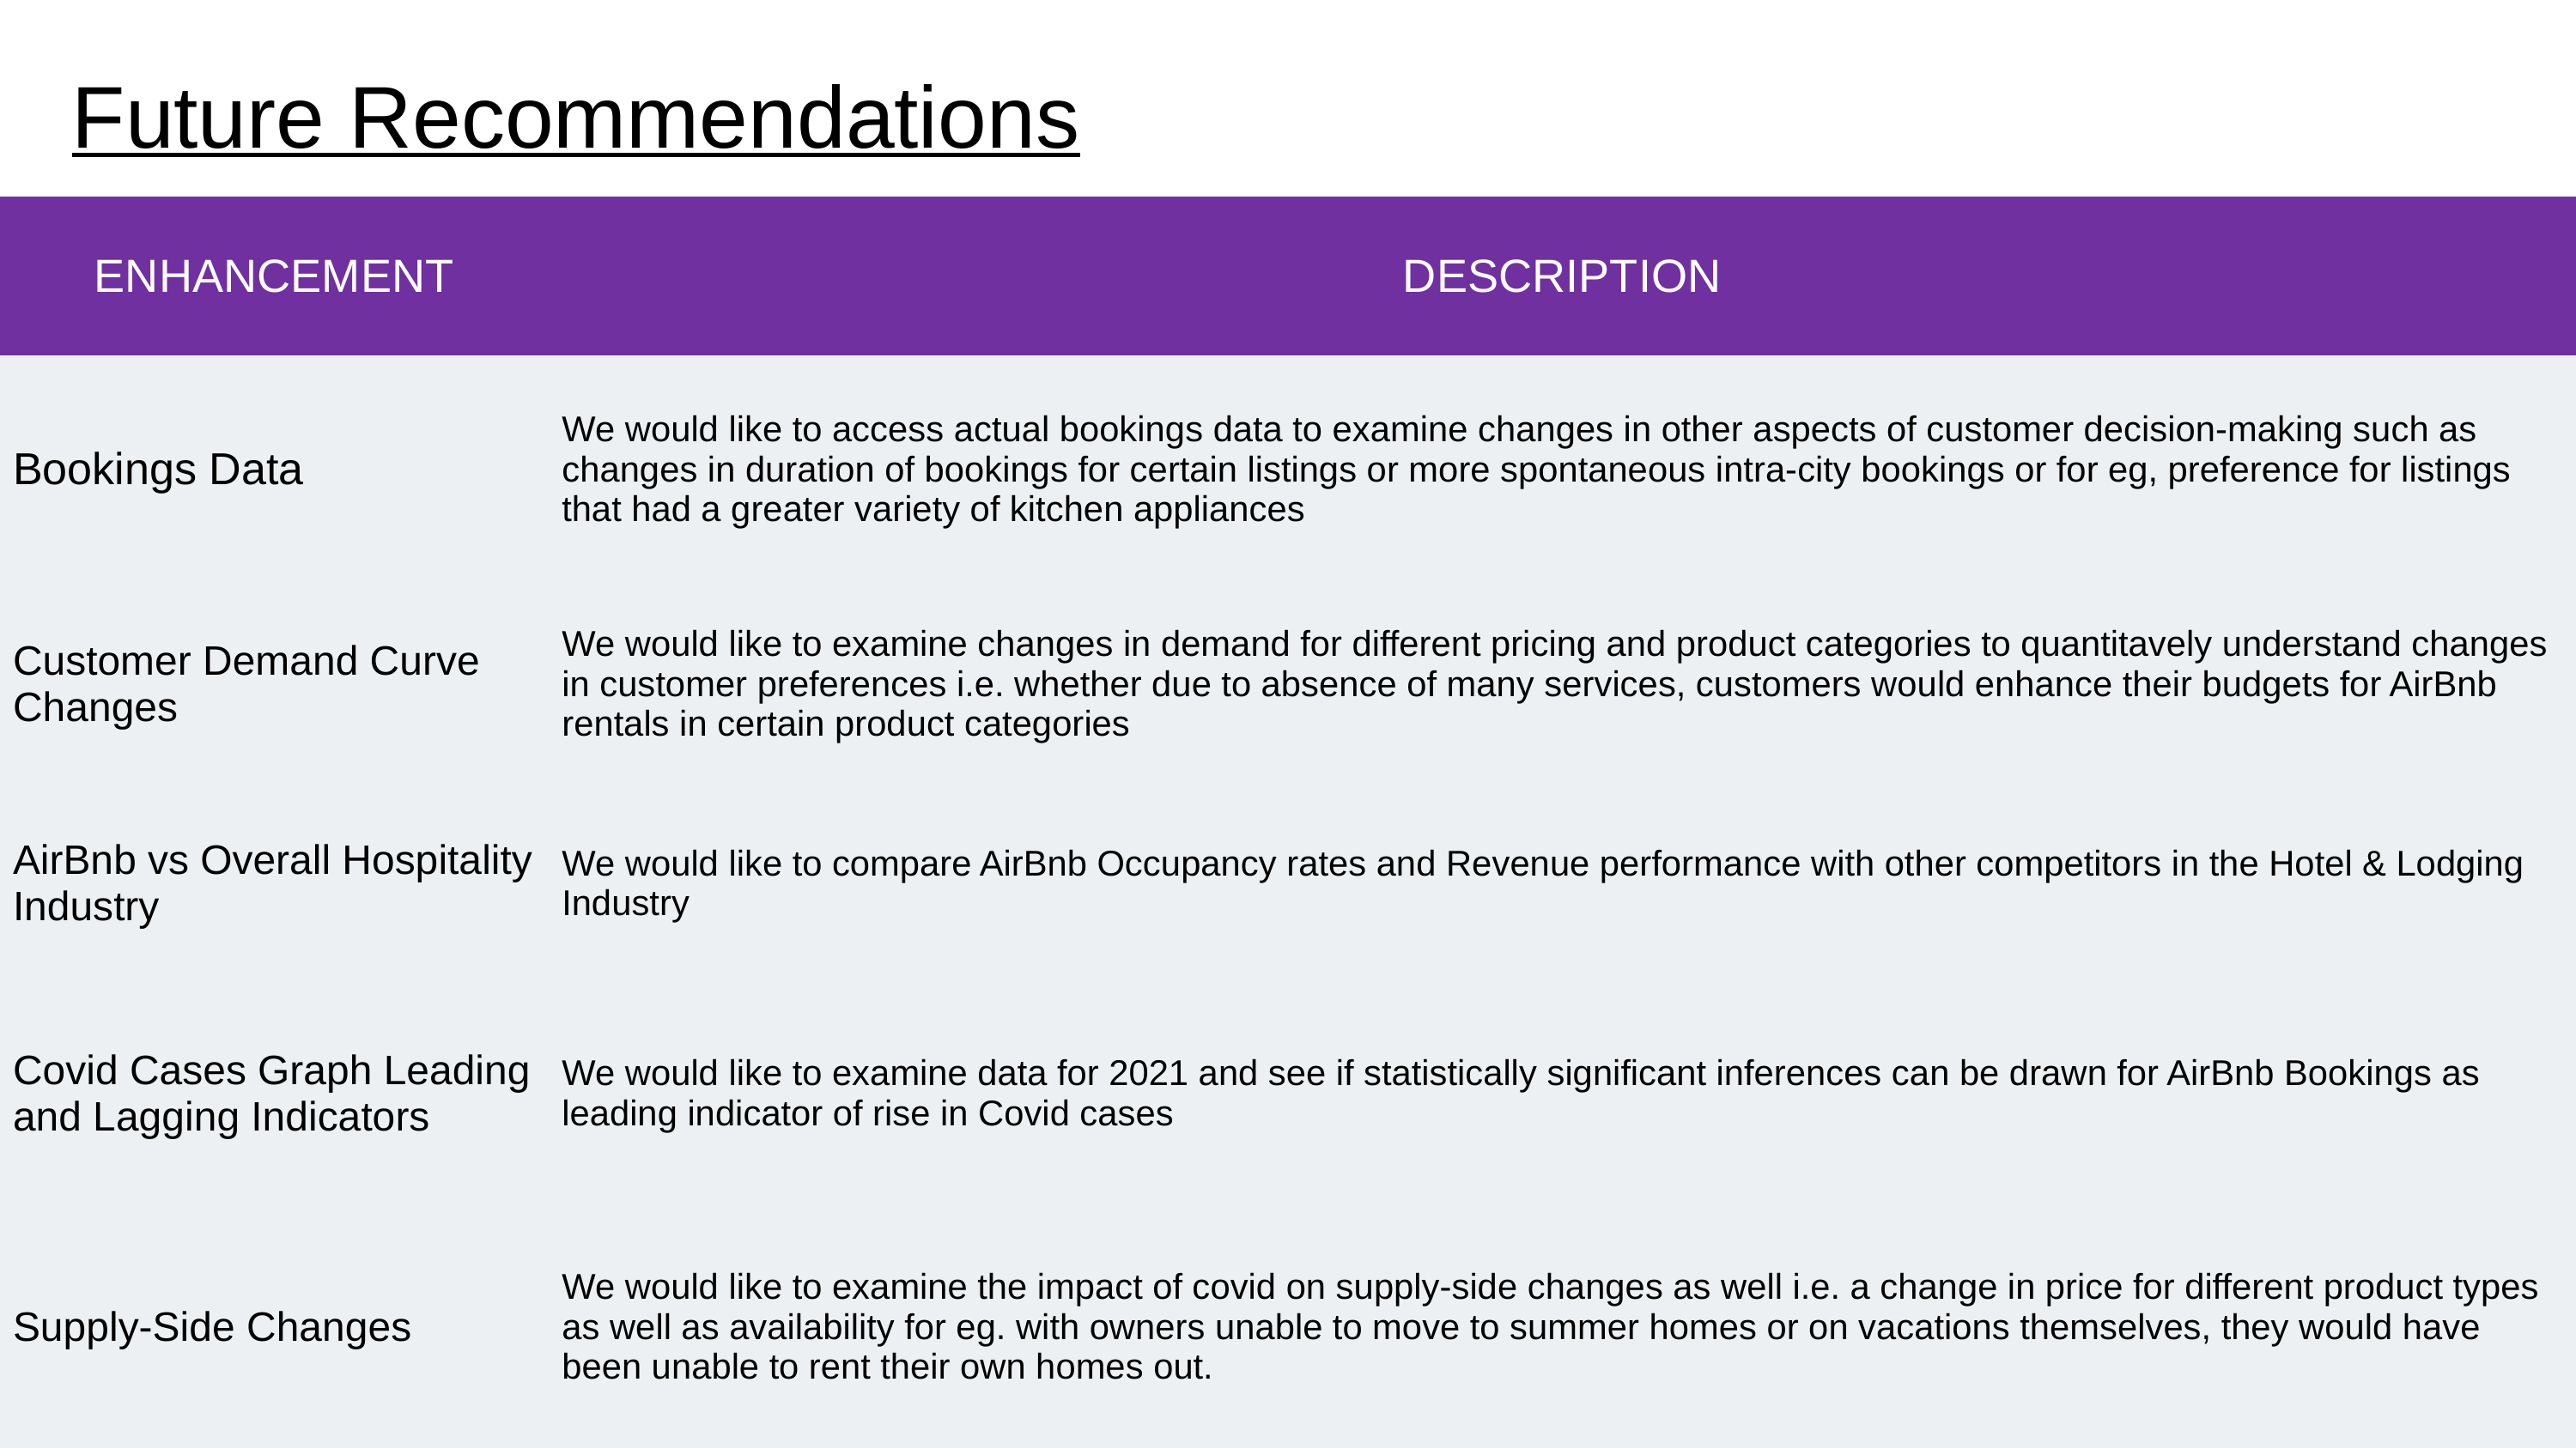

Future Recommendations
| ENHANCEMENT | DESCRIPTION |
| --- | --- |
| Bookings Data | We would like to access actual bookings data to examine changes in other aspects of customer decision-making such as changes in duration of bookings for certain listings or more spontaneous intra-city bookings or for eg, preference for listings that had a greater variety of kitchen appliances |
| Customer Demand Curve Changes | We would like to examine changes in demand for different pricing and product categories to quantitavely understand changes in customer preferences i.e. whether due to absence of many services, customers would enhance their budgets for AirBnb rentals in certain product categories |
| AirBnb vs Overall Hospitality Industry | We would like to compare AirBnb Occupancy rates and Revenue performance with other competitors in the Hotel & Lodging Industry |
| Covid Cases Graph Leading and Lagging Indicators | We would like to examine data for 2021 and see if statistically significant inferences can be drawn for AirBnb Bookings as leading indicator of rise in Covid cases |
| Supply-Side Changes | We would like to examine the impact of covid on supply-side changes as well i.e. a change in price for different product types as well as availability for eg. with owners unable to move to summer homes or on vacations themselves, they would have been unable to rent their own homes out. |